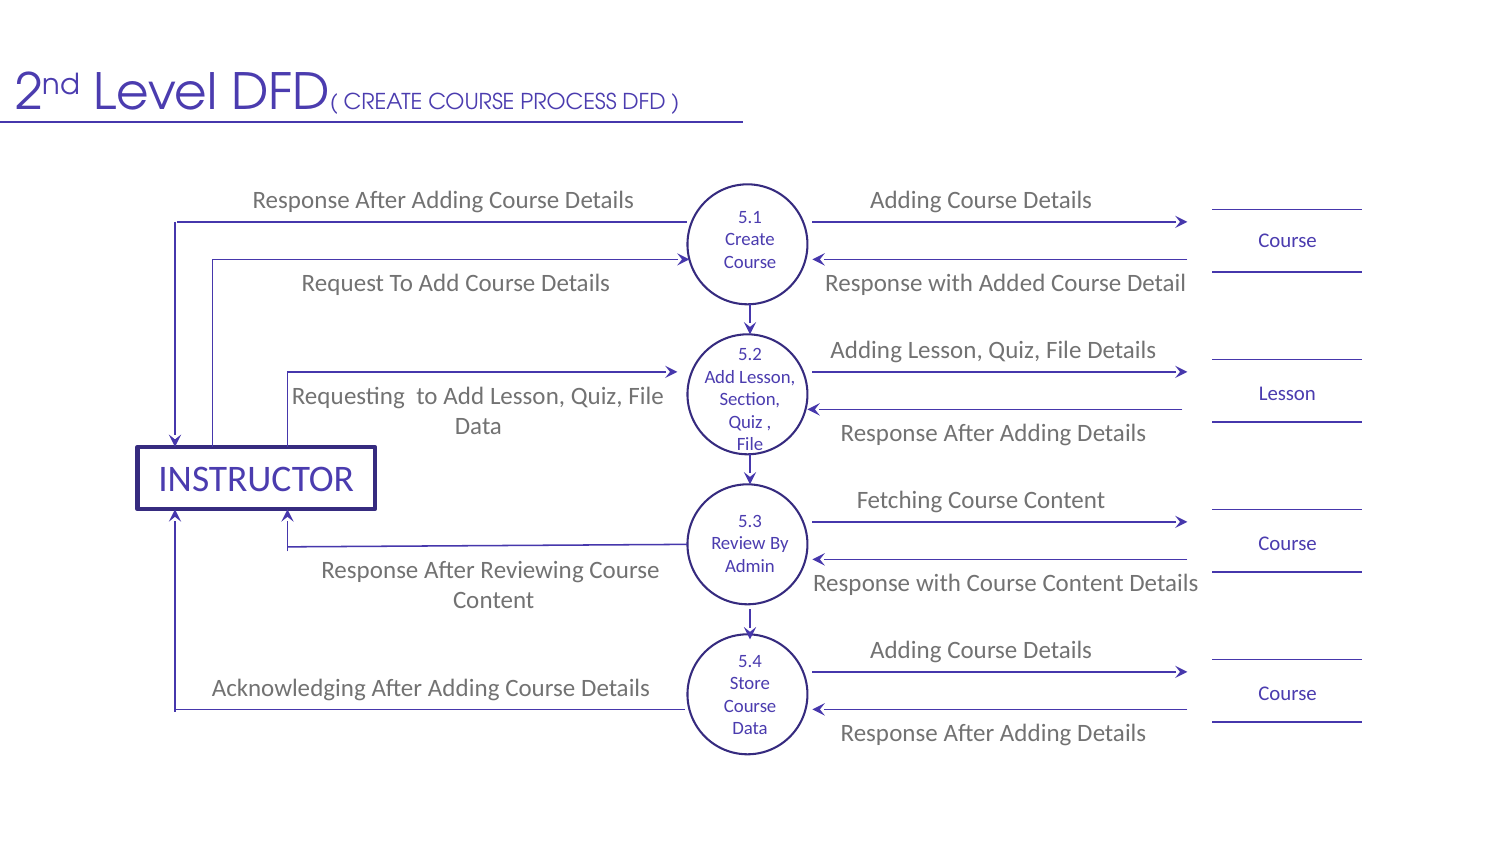

2nd Level DFD( CREATE COURSE PROCESS DFD )
Response After Adding Course Details
Adding Course Details

5.1
Create
Course
Course
Request To Add Course Details
Response with Added Course Detail
Adding Lesson, Quiz, File Details
5.2
Add Lesson, Section,
Quiz ,
File

Requesting  to Add Lesson, Quiz, File
Data
Lesson
Response After Adding Details

INSTRUCTOR
Fetching Course Content

5.3
Review By Admin
Course
Response After Reviewing Course
Content
Response with Course Content Details
Adding Course Details

5.4
Store
Course
Data
Acknowledging After Adding Course Details
Course
Response After Adding Details